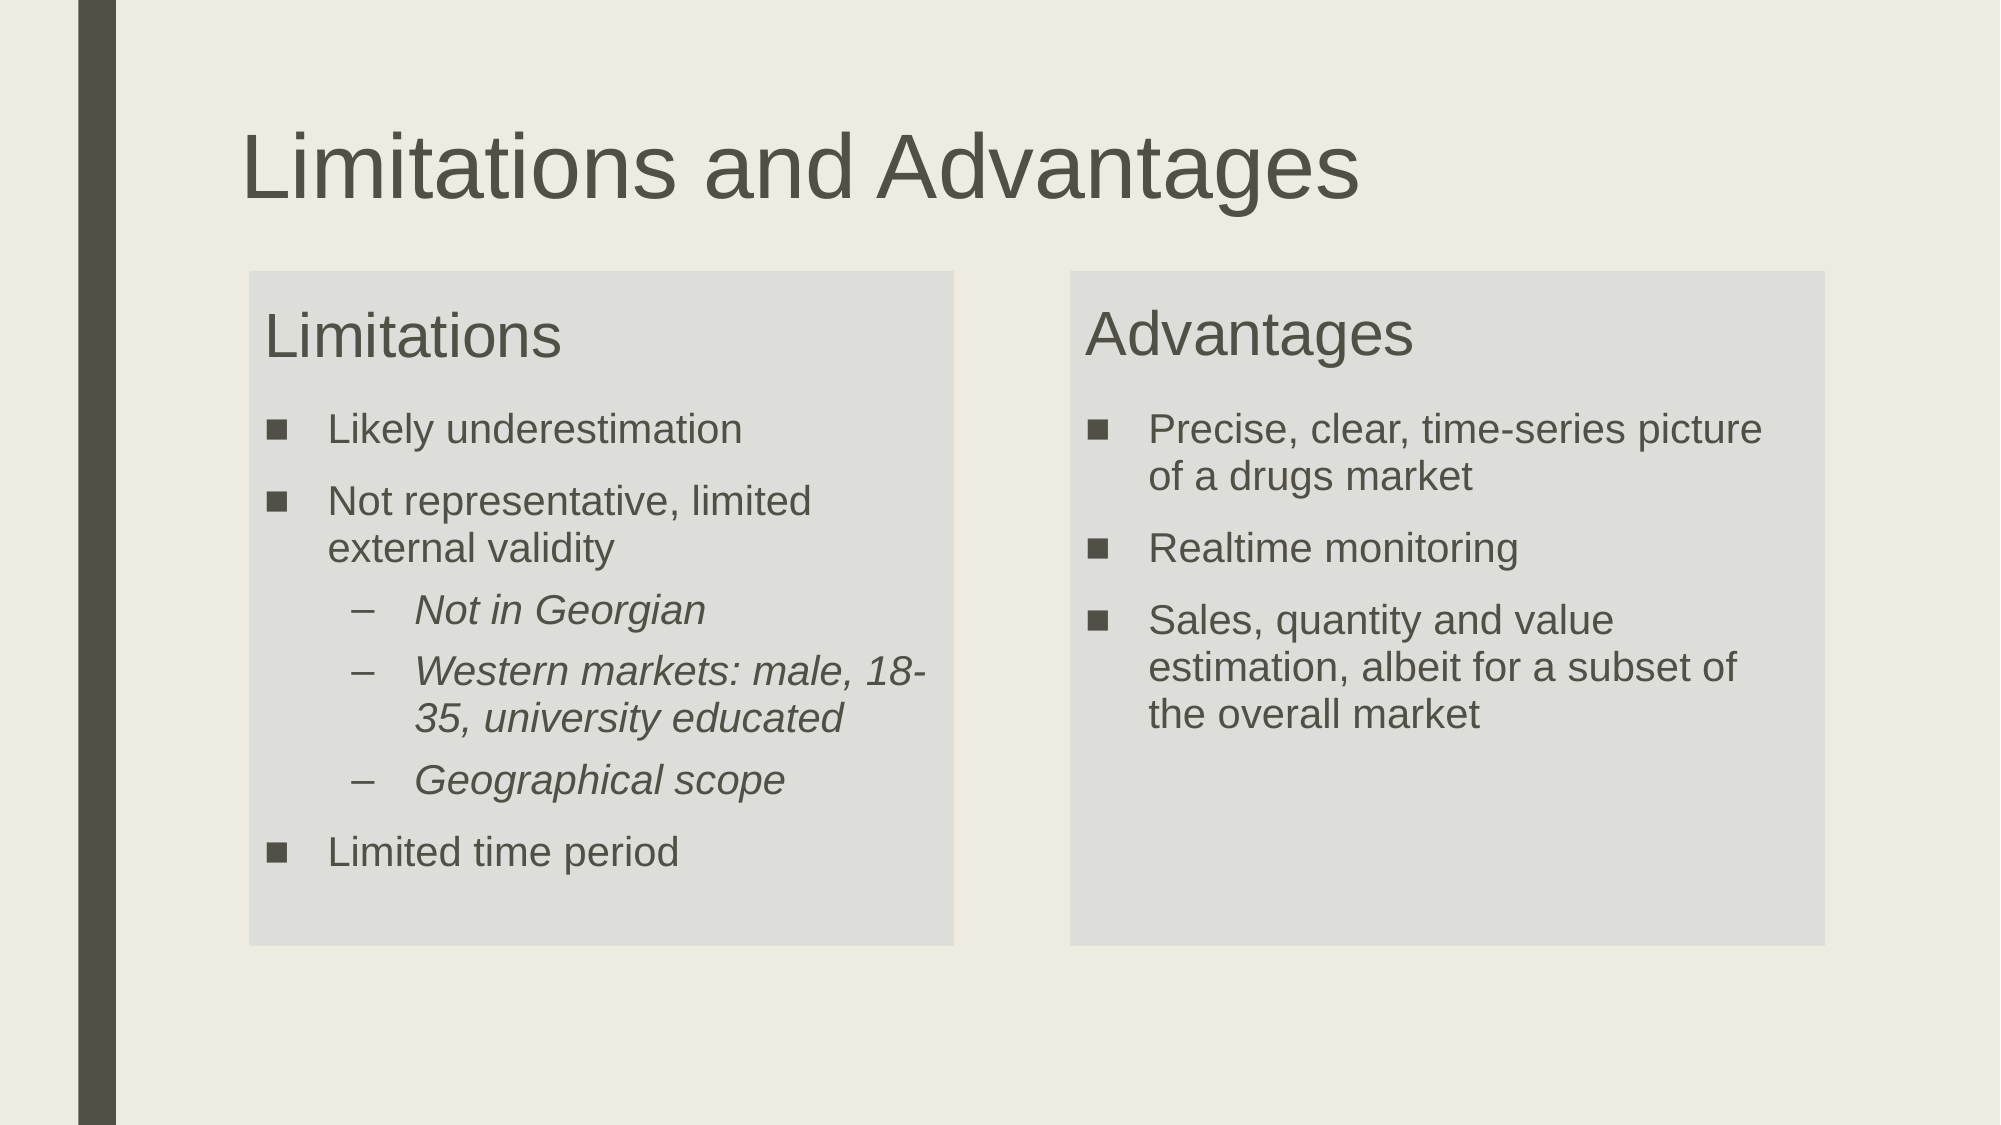

# Limitations and Advantages
Advantages
Limitations

Likely underestimation
Not representative, limited external validity
Not in Georgian
Western markets: male, 18-35, university educated
Geographical scope
Limited time period
Precise, clear, time-series picture of a drugs market
Realtime monitoring
Sales, quantity and value estimation, albeit for a subset of the overall market